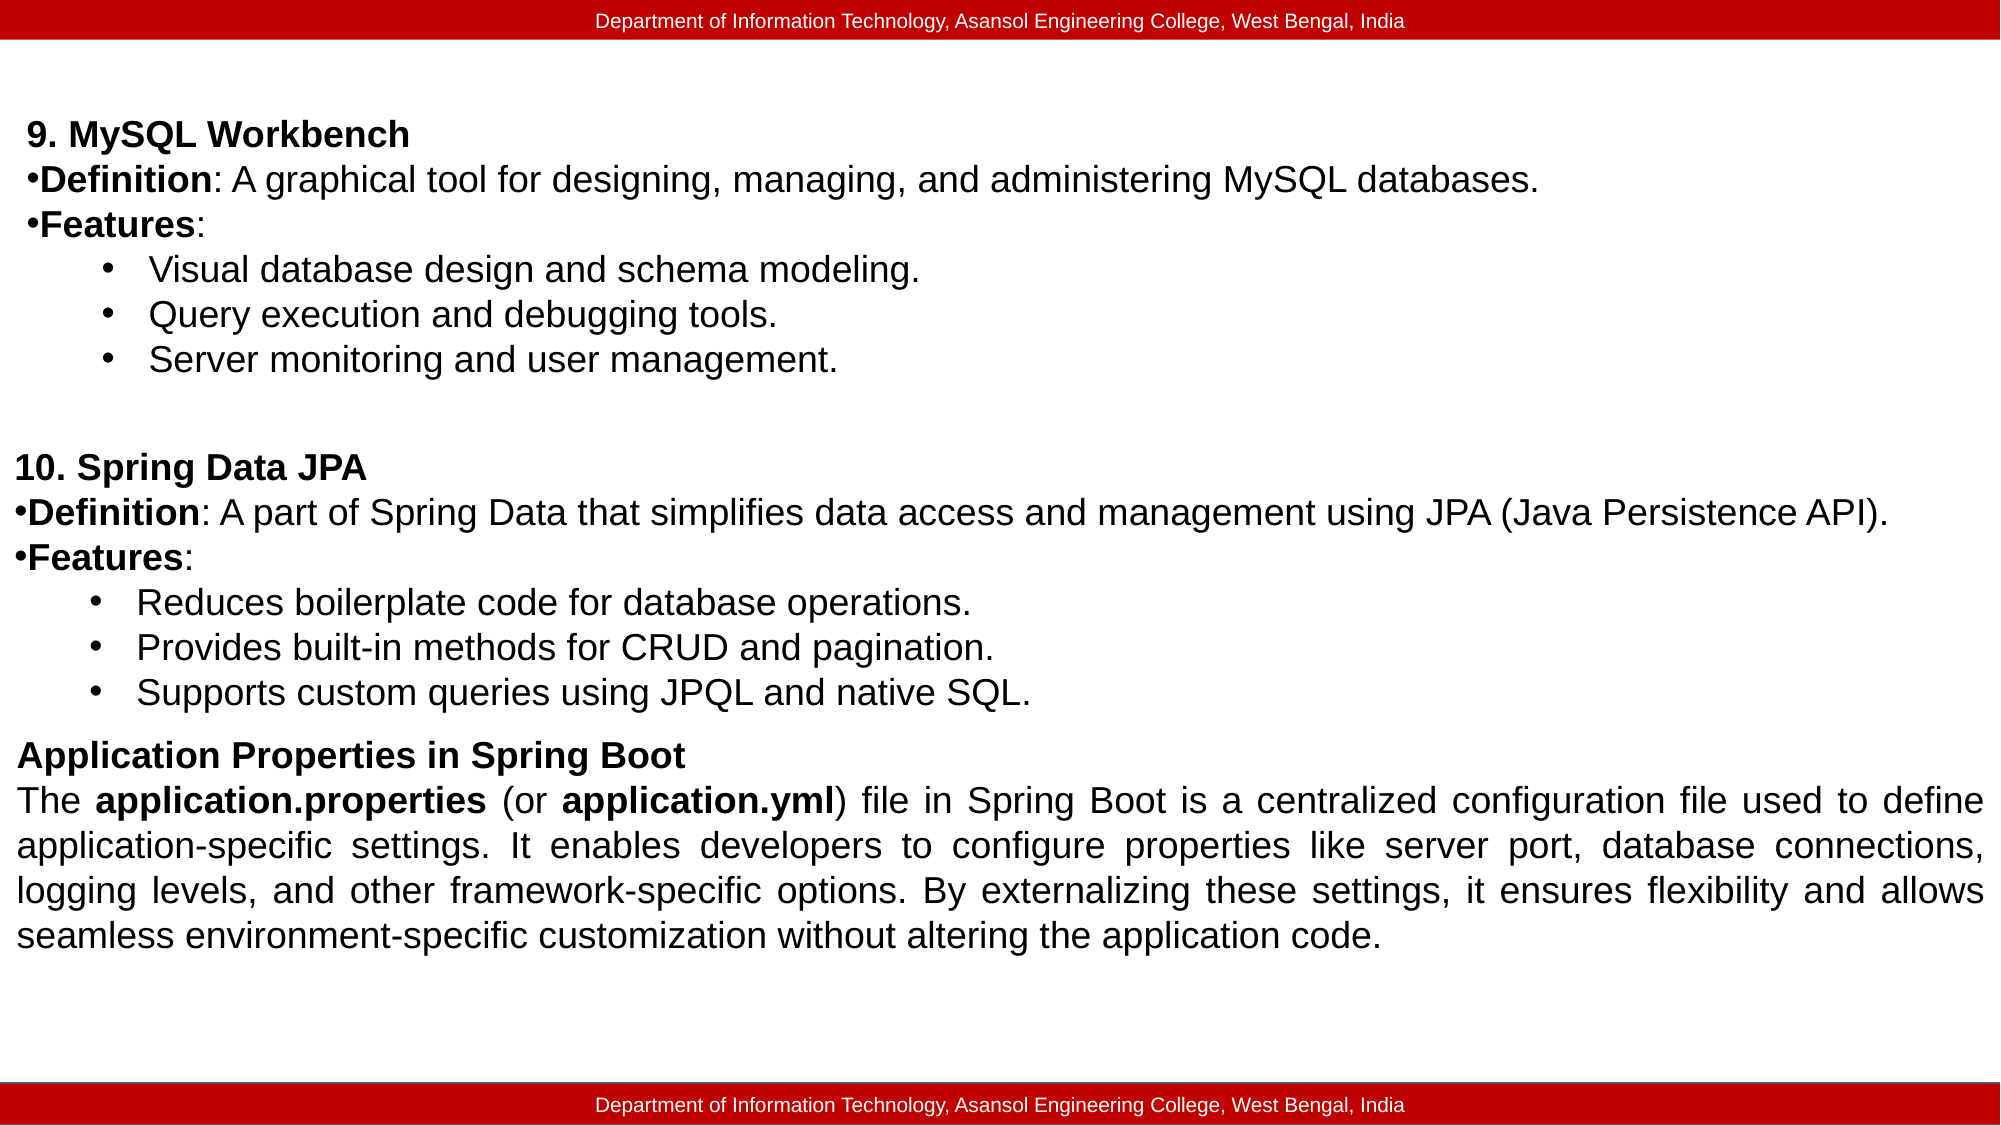

Department of Information Technology, Asansol Engineering College, West Bengal, India
9. MySQL Workbench
Definition: A graphical tool for designing, managing, and administering MySQL databases.
Features:
Visual database design and schema modeling.
Query execution and debugging tools.
Server monitoring and user management.

10. Spring Data JPA
Definition: A part of Spring Data that simplifies data access and management using JPA (Java Persistence API).
Features:
Reduces boilerplate code for database operations.
Provides built-in methods for CRUD and pagination.
Supports custom queries using JPQL and native SQL.
Application Properties in Spring Boot
The application.properties (or application.yml) file in Spring Boot is a centralized configuration file used to define application-specific settings. It enables developers to configure properties like server port, database connections, logging levels, and other framework-specific options. By externalizing these settings, it ensures flexibility and allows seamless environment-specific customization without altering the application code.
Department of Information Technology, Asansol Engineering College, West Bengal, India